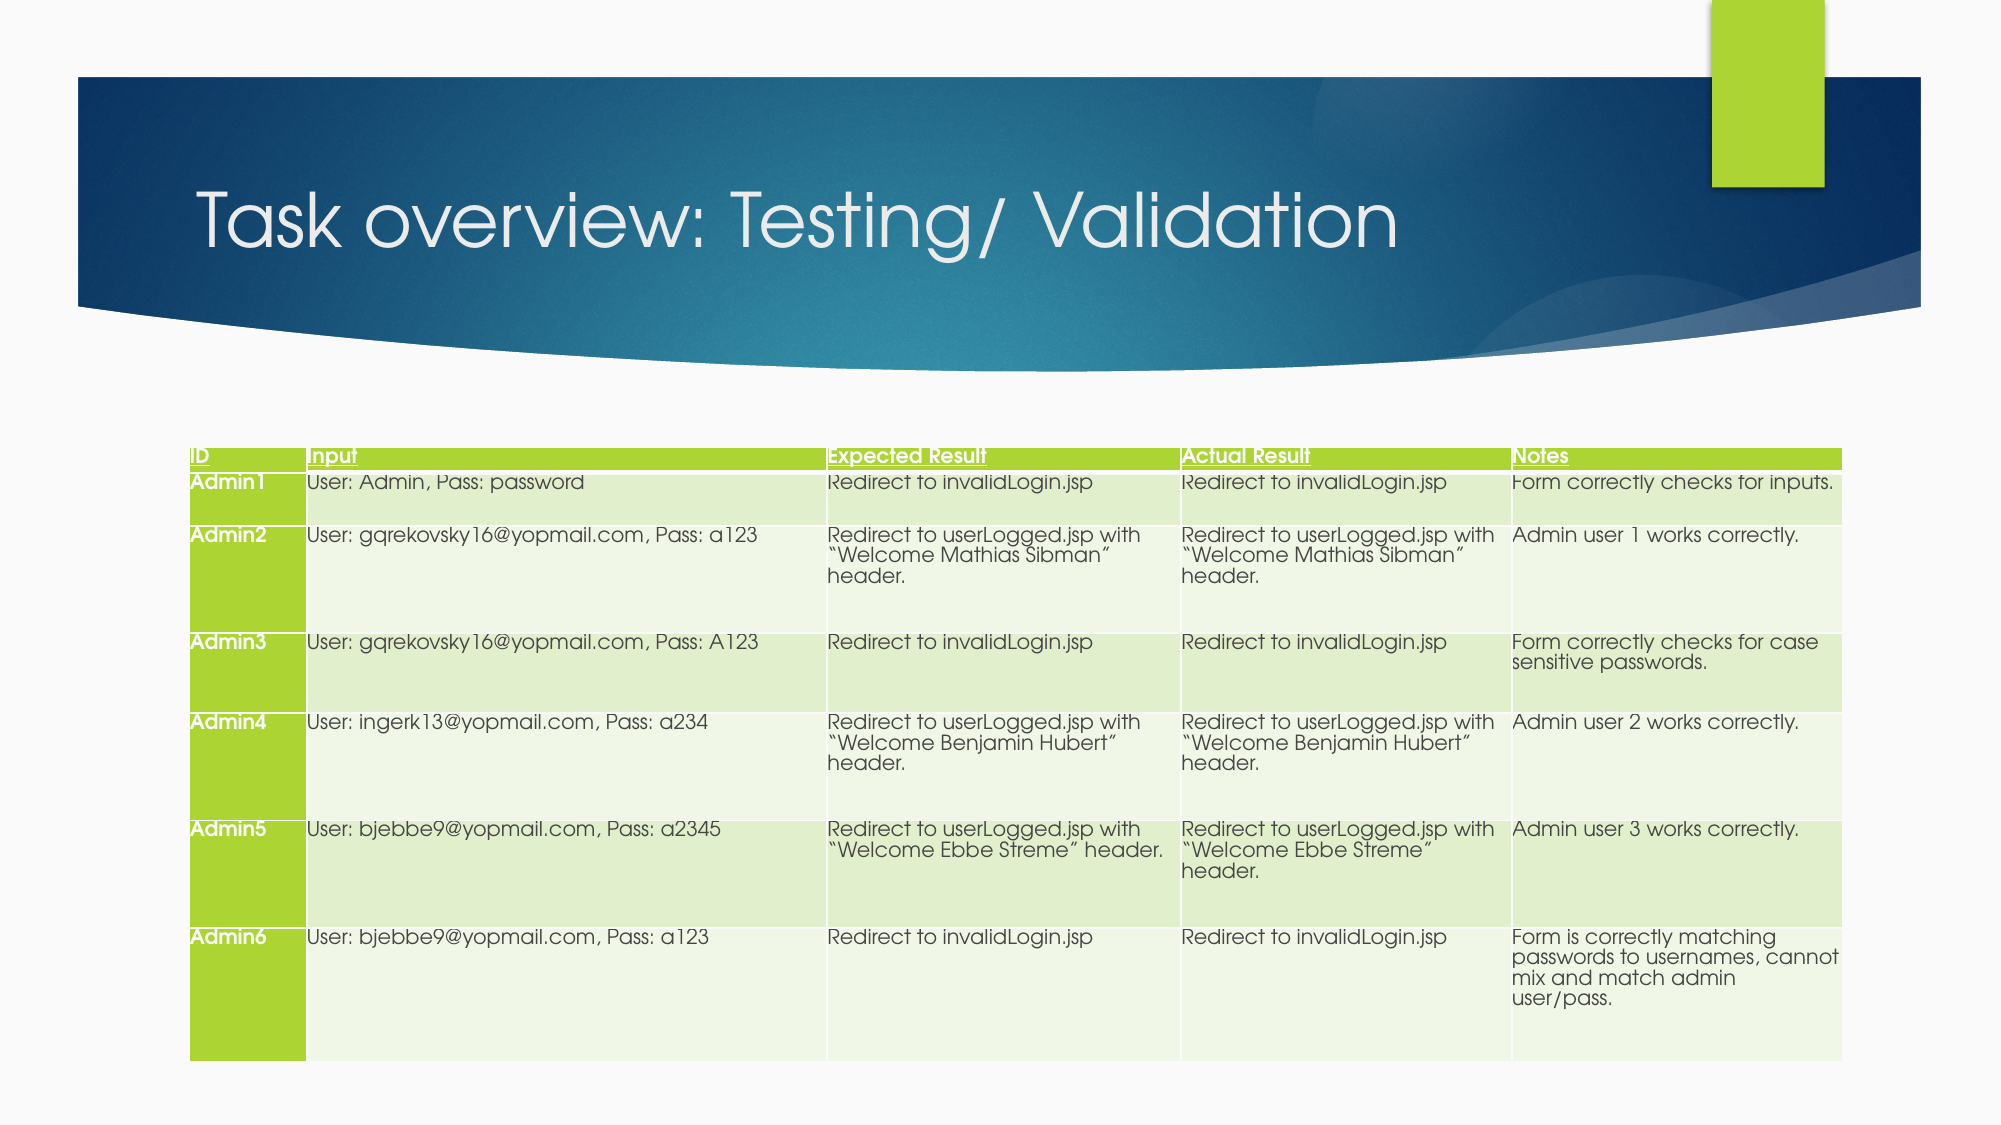

# Task overview: Testing/ Validation
| ID | Input | Expected Result | Actual Result | Notes |
| --- | --- | --- | --- | --- |
| Admin1 | User: Admin, Pass: password | Redirect to invalidLogin.jsp | Redirect to invalidLogin.jsp | Form correctly checks for inputs. |
| Admin2 | User: gqrekovsky16@yopmail.com, Pass: a123 | Redirect to userLogged.jsp with “Welcome Mathias Sibman” header. | Redirect to userLogged.jsp with “Welcome Mathias Sibman” header. | Admin user 1 works correctly. |
| Admin3 | User: gqrekovsky16@yopmail.com, Pass: A123 | Redirect to invalidLogin.jsp | Redirect to invalidLogin.jsp | Form correctly checks for case sensitive passwords. |
| Admin4 | User: ingerk13@yopmail.com, Pass: a234 | Redirect to userLogged.jsp with “Welcome Benjamin Hubert” header. | Redirect to userLogged.jsp with “Welcome Benjamin Hubert” header. | Admin user 2 works correctly. |
| Admin5 | User: bjebbe9@yopmail.com, Pass: a2345 | Redirect to userLogged.jsp with “Welcome Ebbe Streme” header. | Redirect to userLogged.jsp with “Welcome Ebbe Streme” header. | Admin user 3 works correctly. |
| Admin6 | User: bjebbe9@yopmail.com, Pass: a123 | Redirect to invalidLogin.jsp | Redirect to invalidLogin.jsp | Form is correctly matching passwords to usernames, cannot mix and match admin user/pass. |